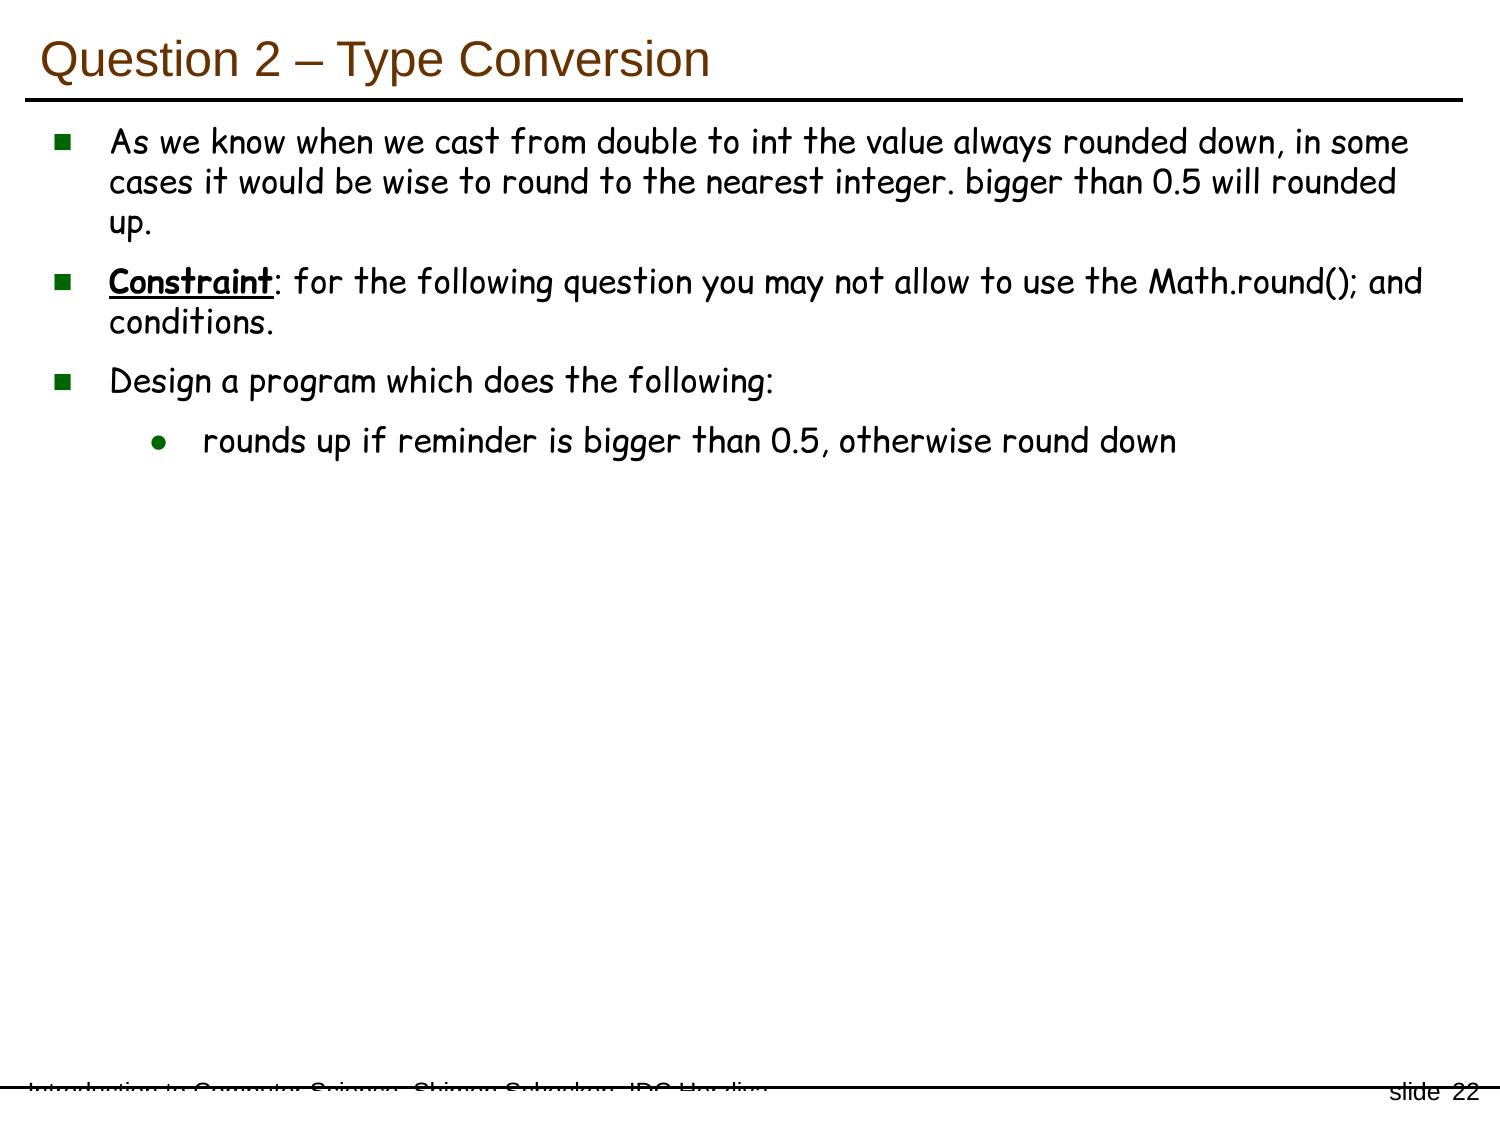

Question 2 – Type Conversion
As we know when we cast from double to int the value always rounded down, in some cases it would be wise to round to the nearest integer. bigger than 0.5 will rounded up.
Constraint: for the following question you may not allow to use the Math.round(); and conditions.
Design a program which does the following:
rounds up if reminder is bigger than 0.5, otherwise round down